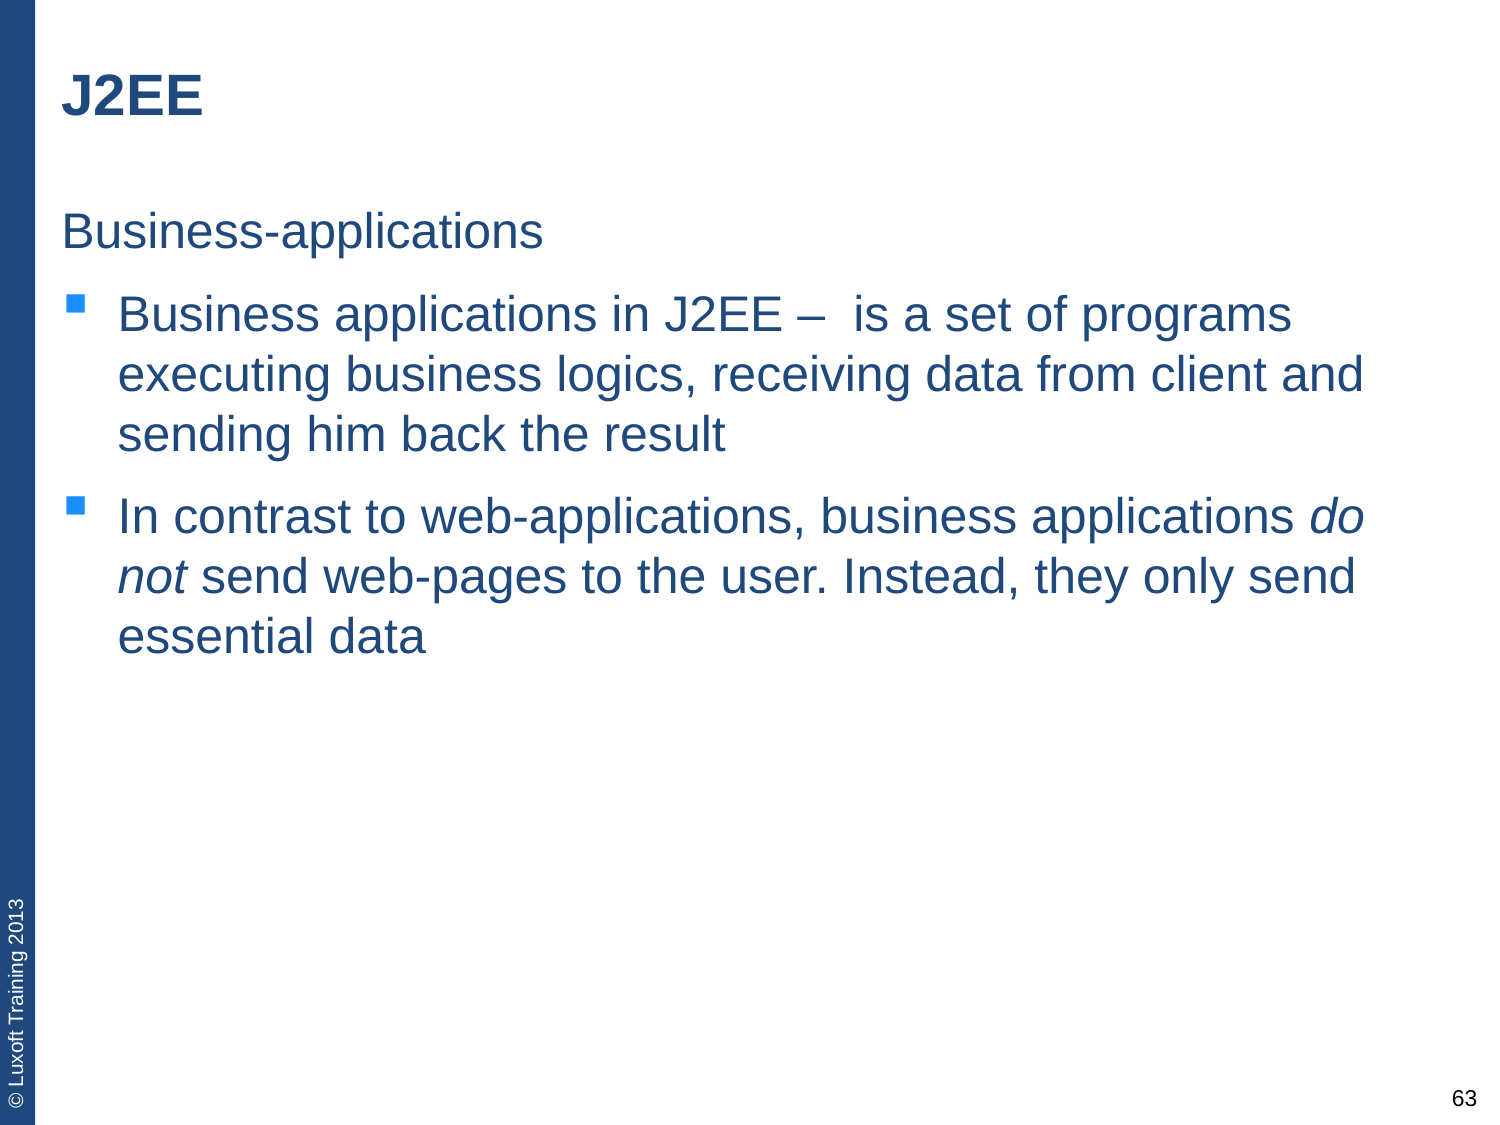

# J2EE

Business-applications
Business applications in J2EE –  is a set of programs executing business logics, receiving data from client and sending him back the result
In contrast to web-applications, business applications do not send web-pages to the user. Instead, they only send essential data